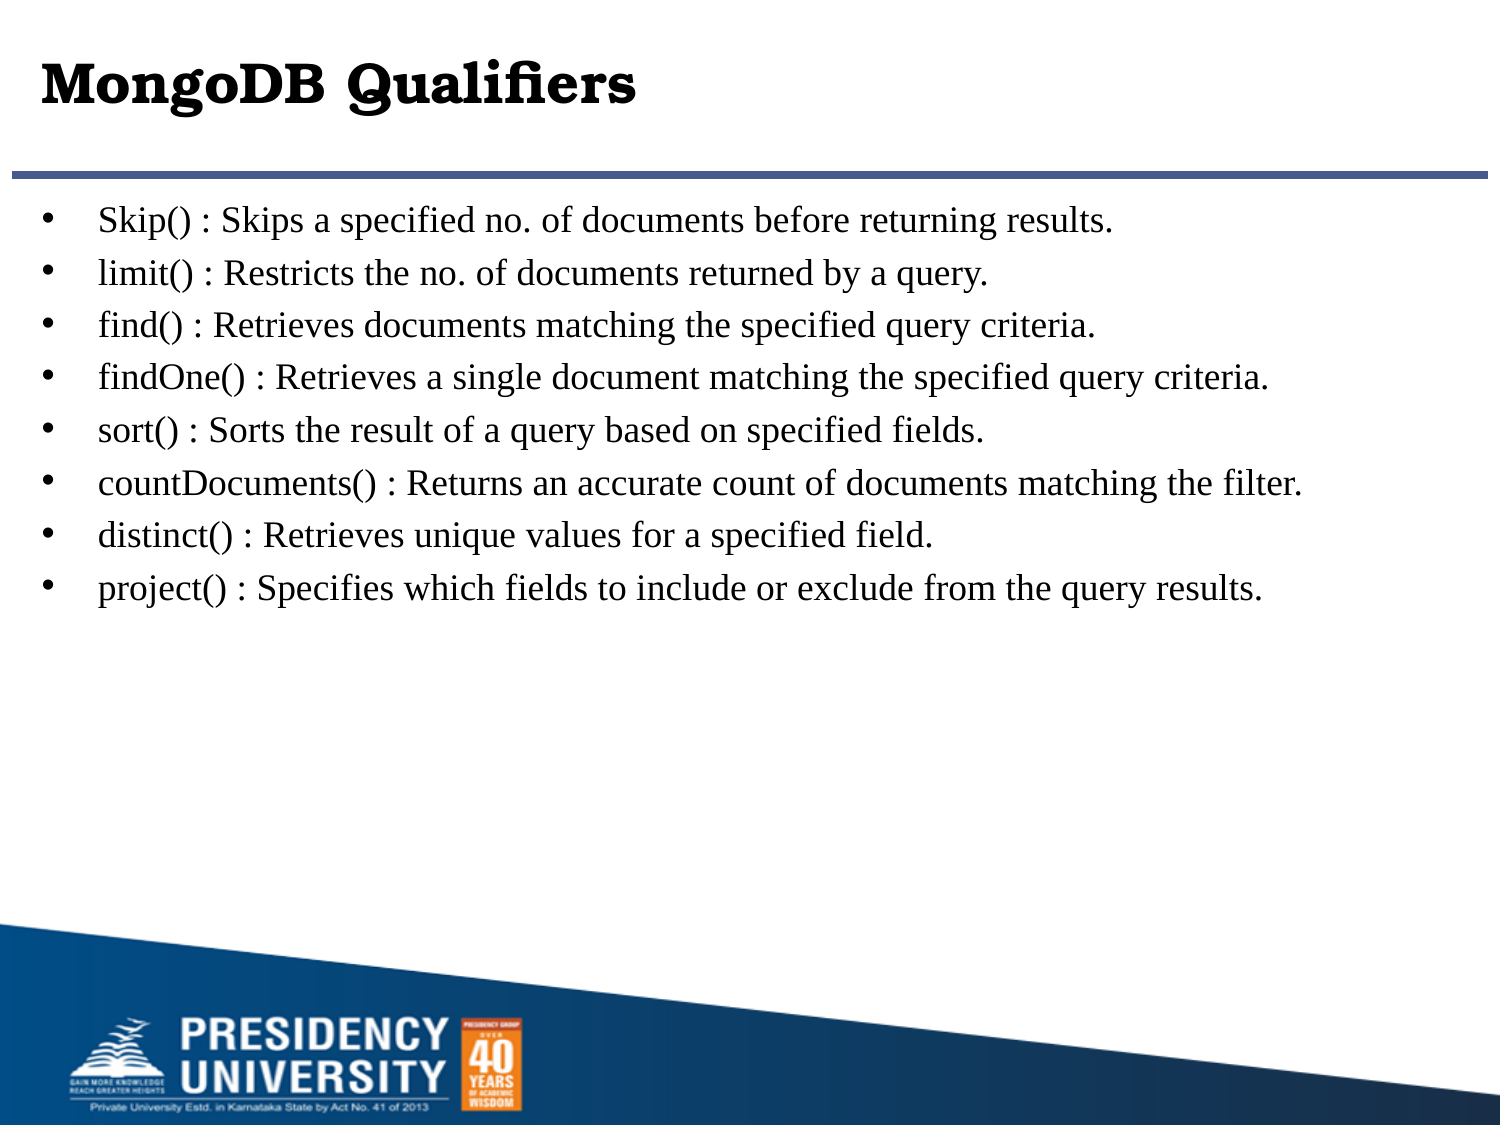

# MongoDB Qualifiers
Skip() : Skips a specified no. of documents before returning results.
limit() : Restricts the no. of documents returned by a query.
find() : Retrieves documents matching the specified query criteria.
findOne() : Retrieves a single document matching the specified query criteria.
sort() : Sorts the result of a query based on specified fields.
countDocuments() : Returns an accurate count of documents matching the filter.
distinct() : Retrieves unique values for a specified field.
project() : Specifies which fields to include or exclude from the query results.